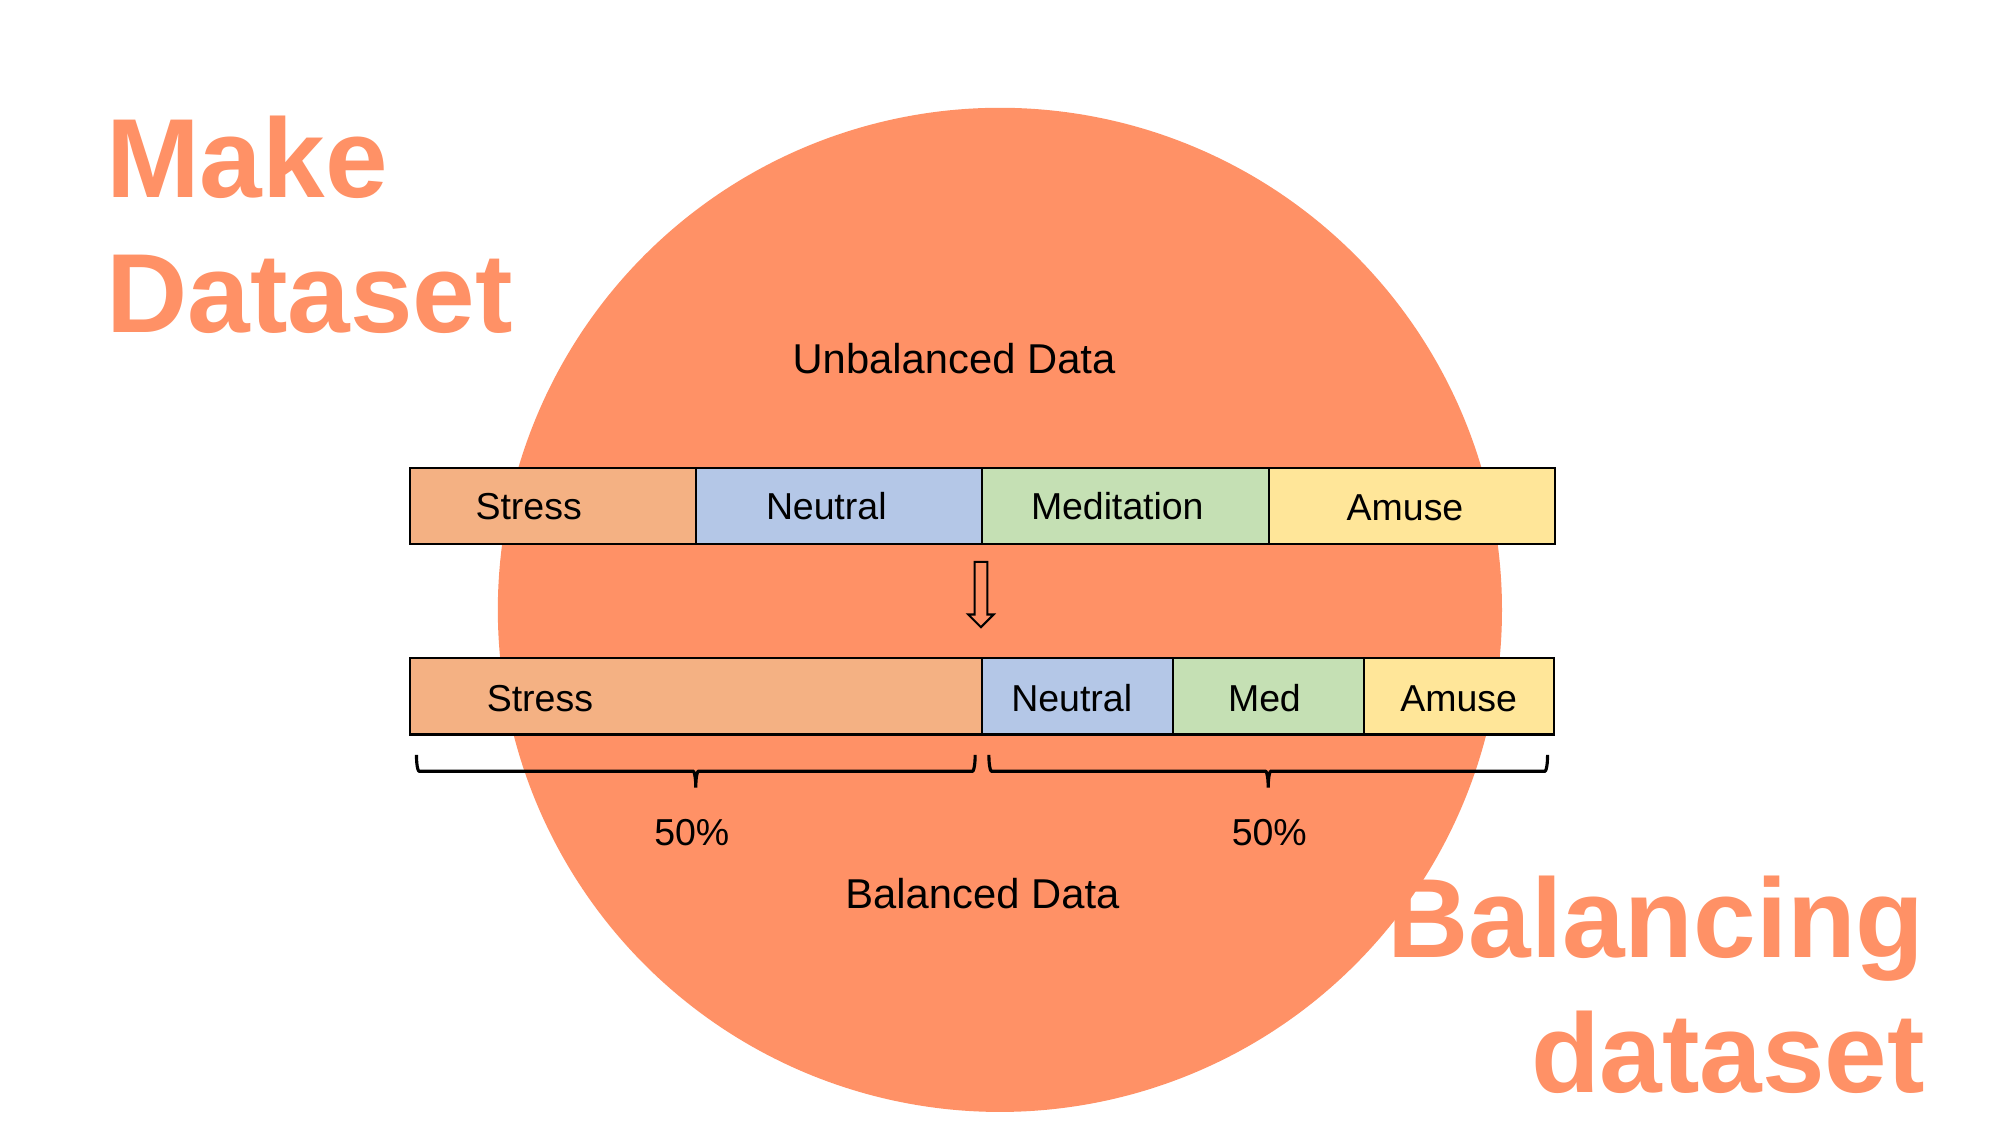

Make
Dataset

Unbalanced Data

Meditation
Stress
Neutral
Amuse

Neutral
Med
Amuse
Stress
50%
50%
Balanced Data

Balancing
dataset